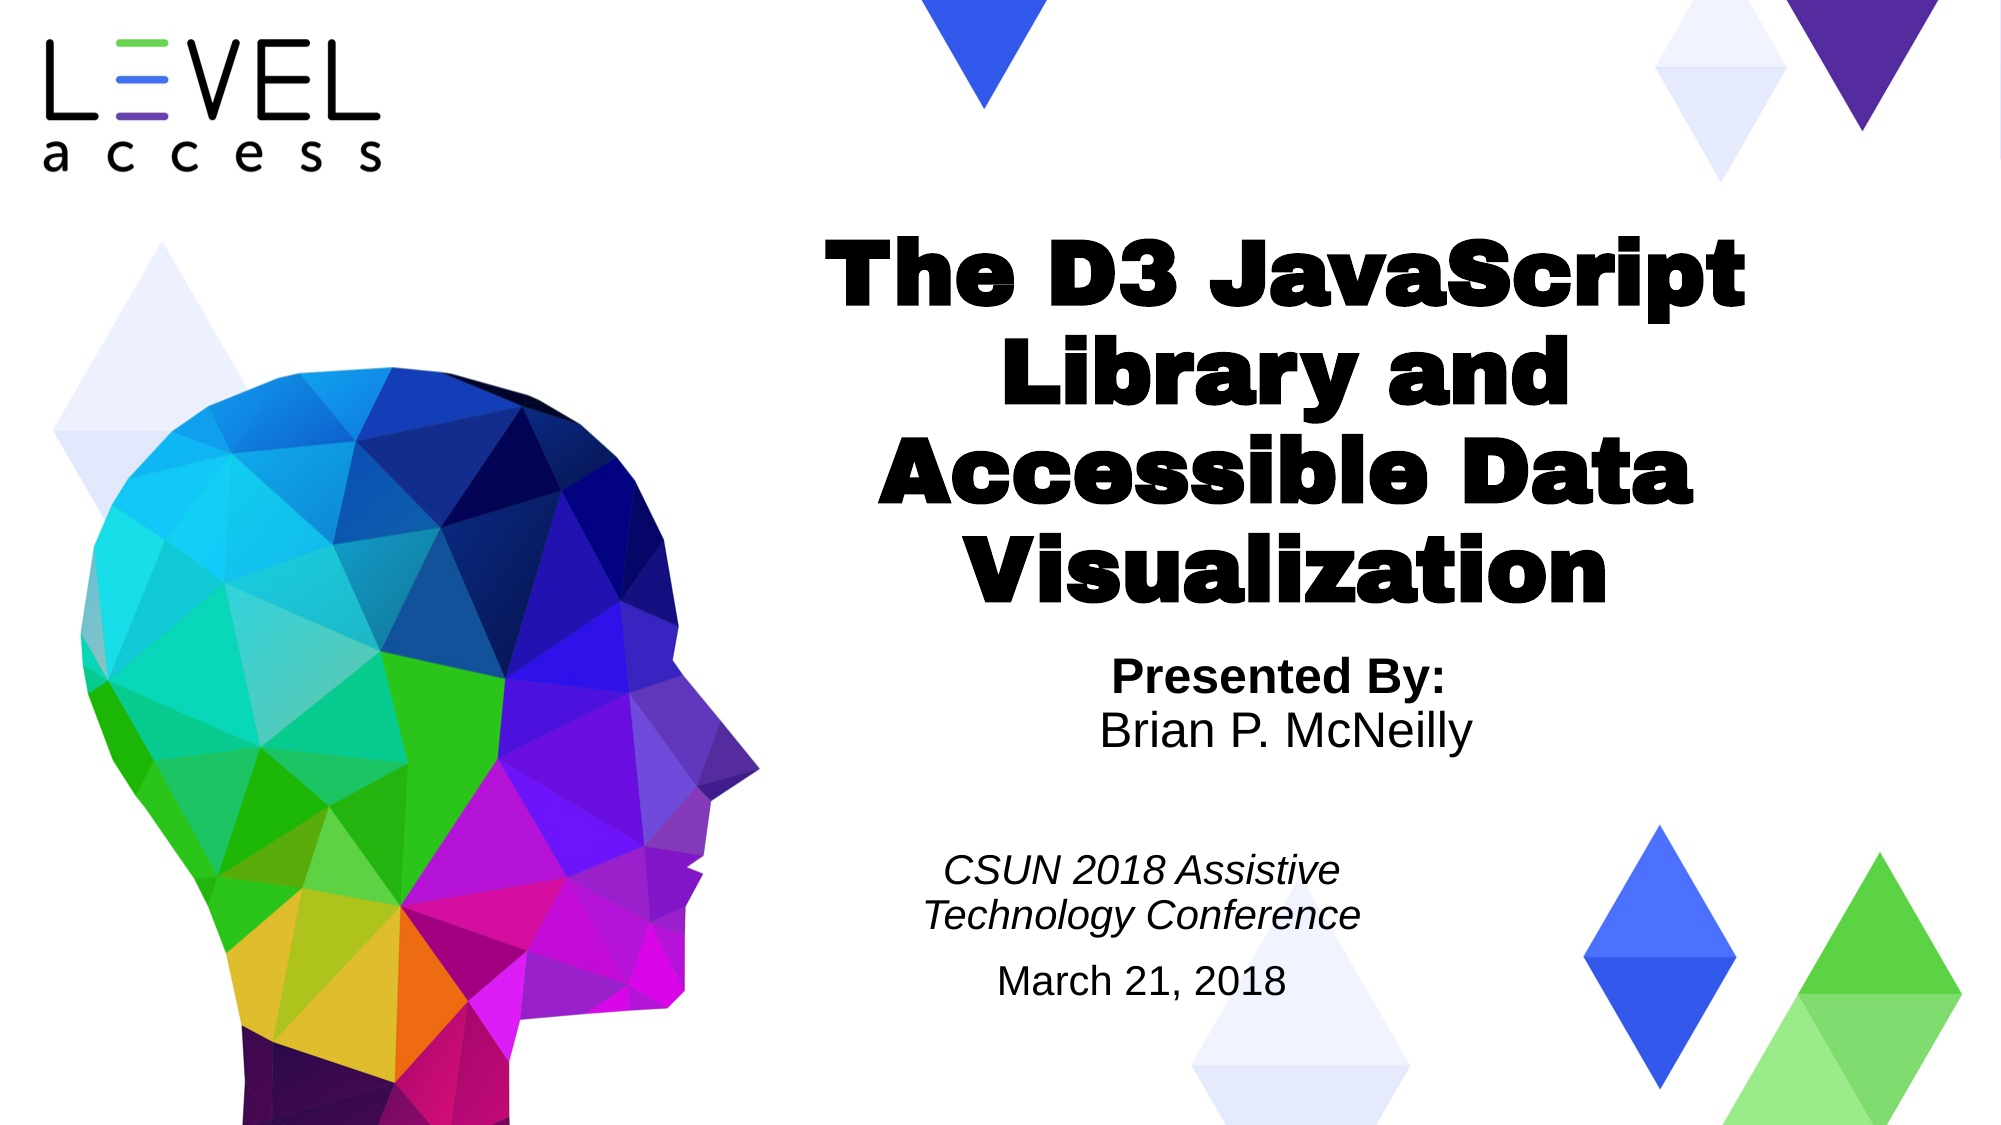

# The D3 JavaScript Library and Accessible Data Visualization
Presented By:
Brian P. McNeilly
CSUN 2018 Assistive
Technology Conference
March 21, 2018